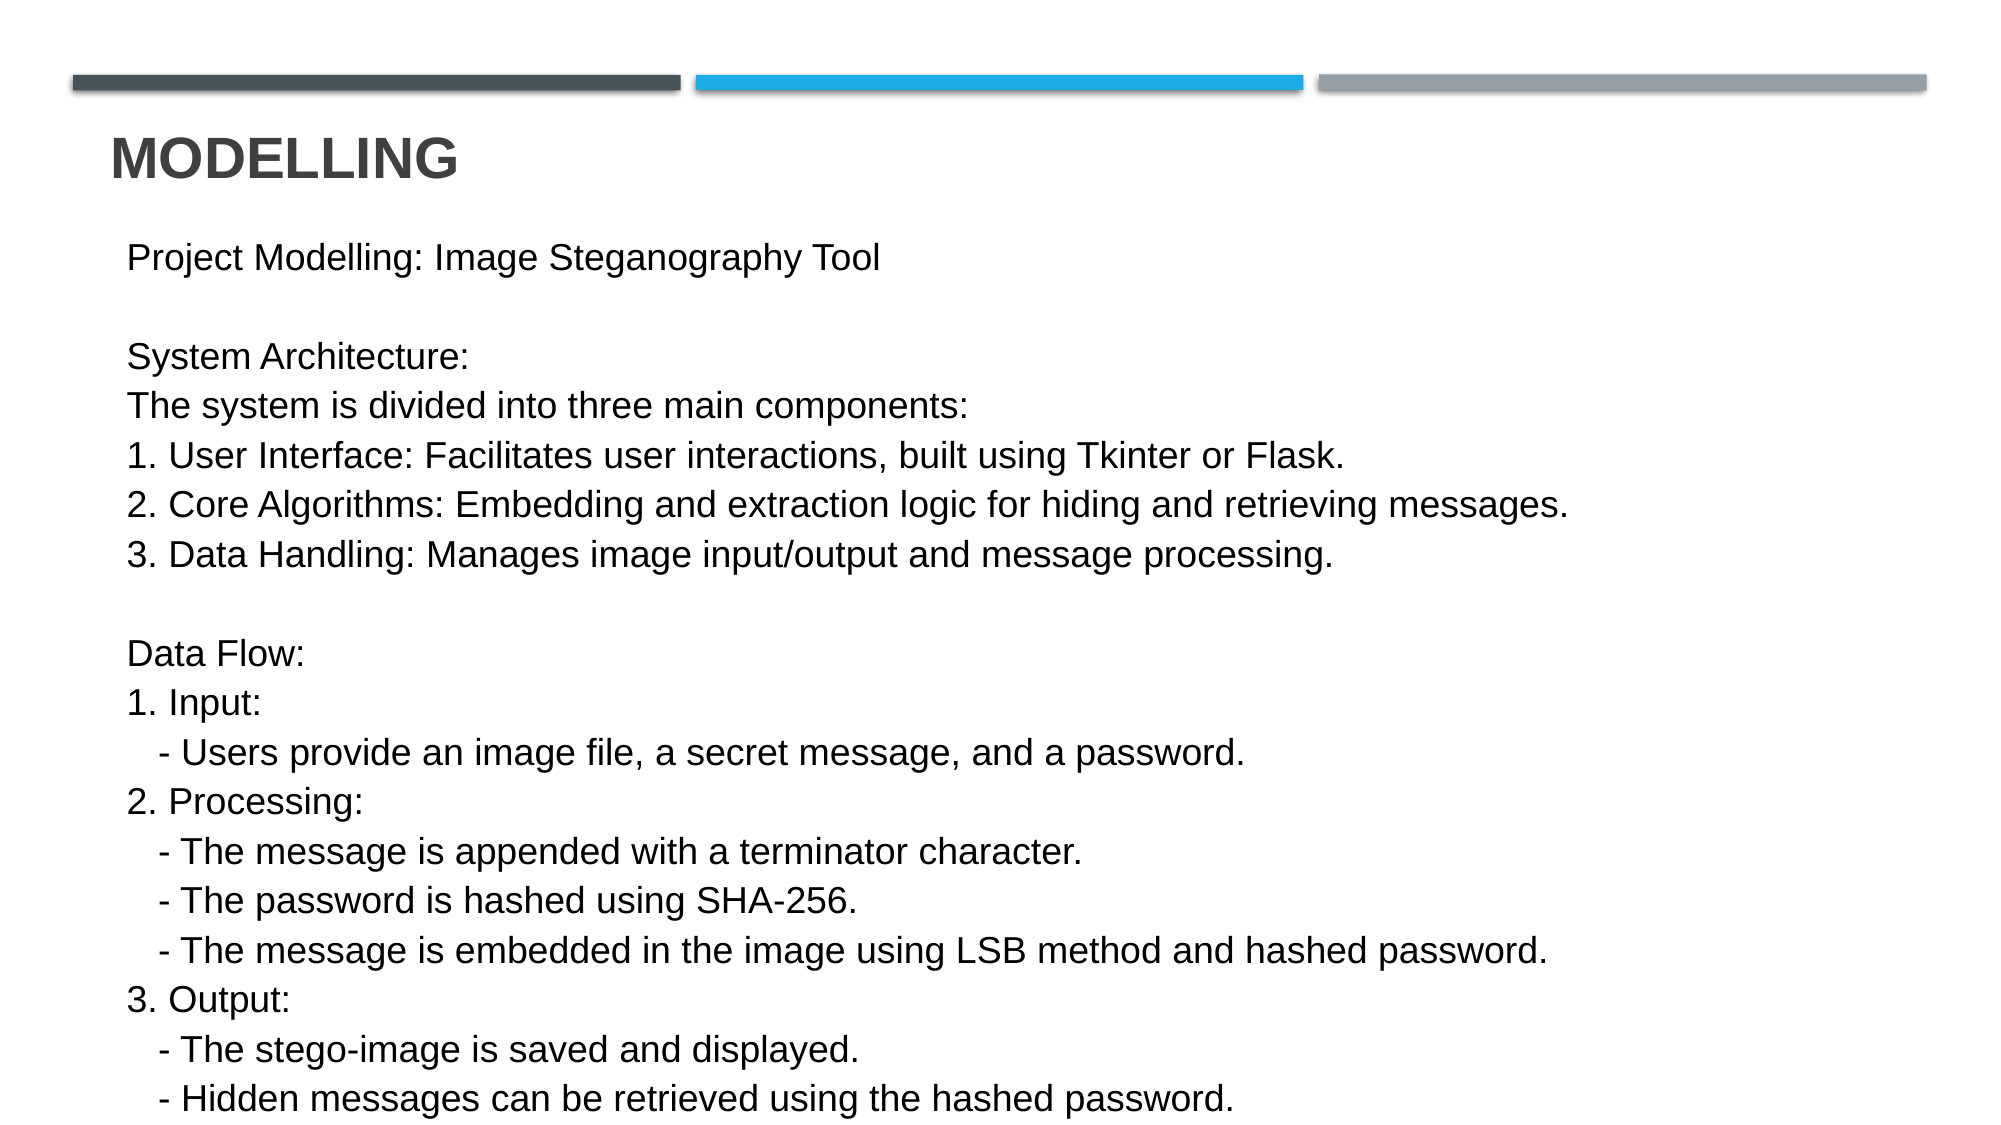

# MODELLING
Project Modelling: Image Steganography Tool

System Architecture:
The system is divided into three main components:
1. User Interface: Facilitates user interactions, built using Tkinter or Flask.
2. Core Algorithms: Embedding and extraction logic for hiding and retrieving messages.
3. Data Handling: Manages image input/output and message processing.

Data Flow:
1. Input:
   - Users provide an image file, a secret message, and a password.
2. Processing:
   - The message is appended with a terminator character.
   - The password is hashed using SHA-256.
   - The message is embedded in the image using LSB method and hashed password.
3. Output:
   - The stego-image is saved and displayed.
   - Hidden messages can be retrieved using the hashed password.